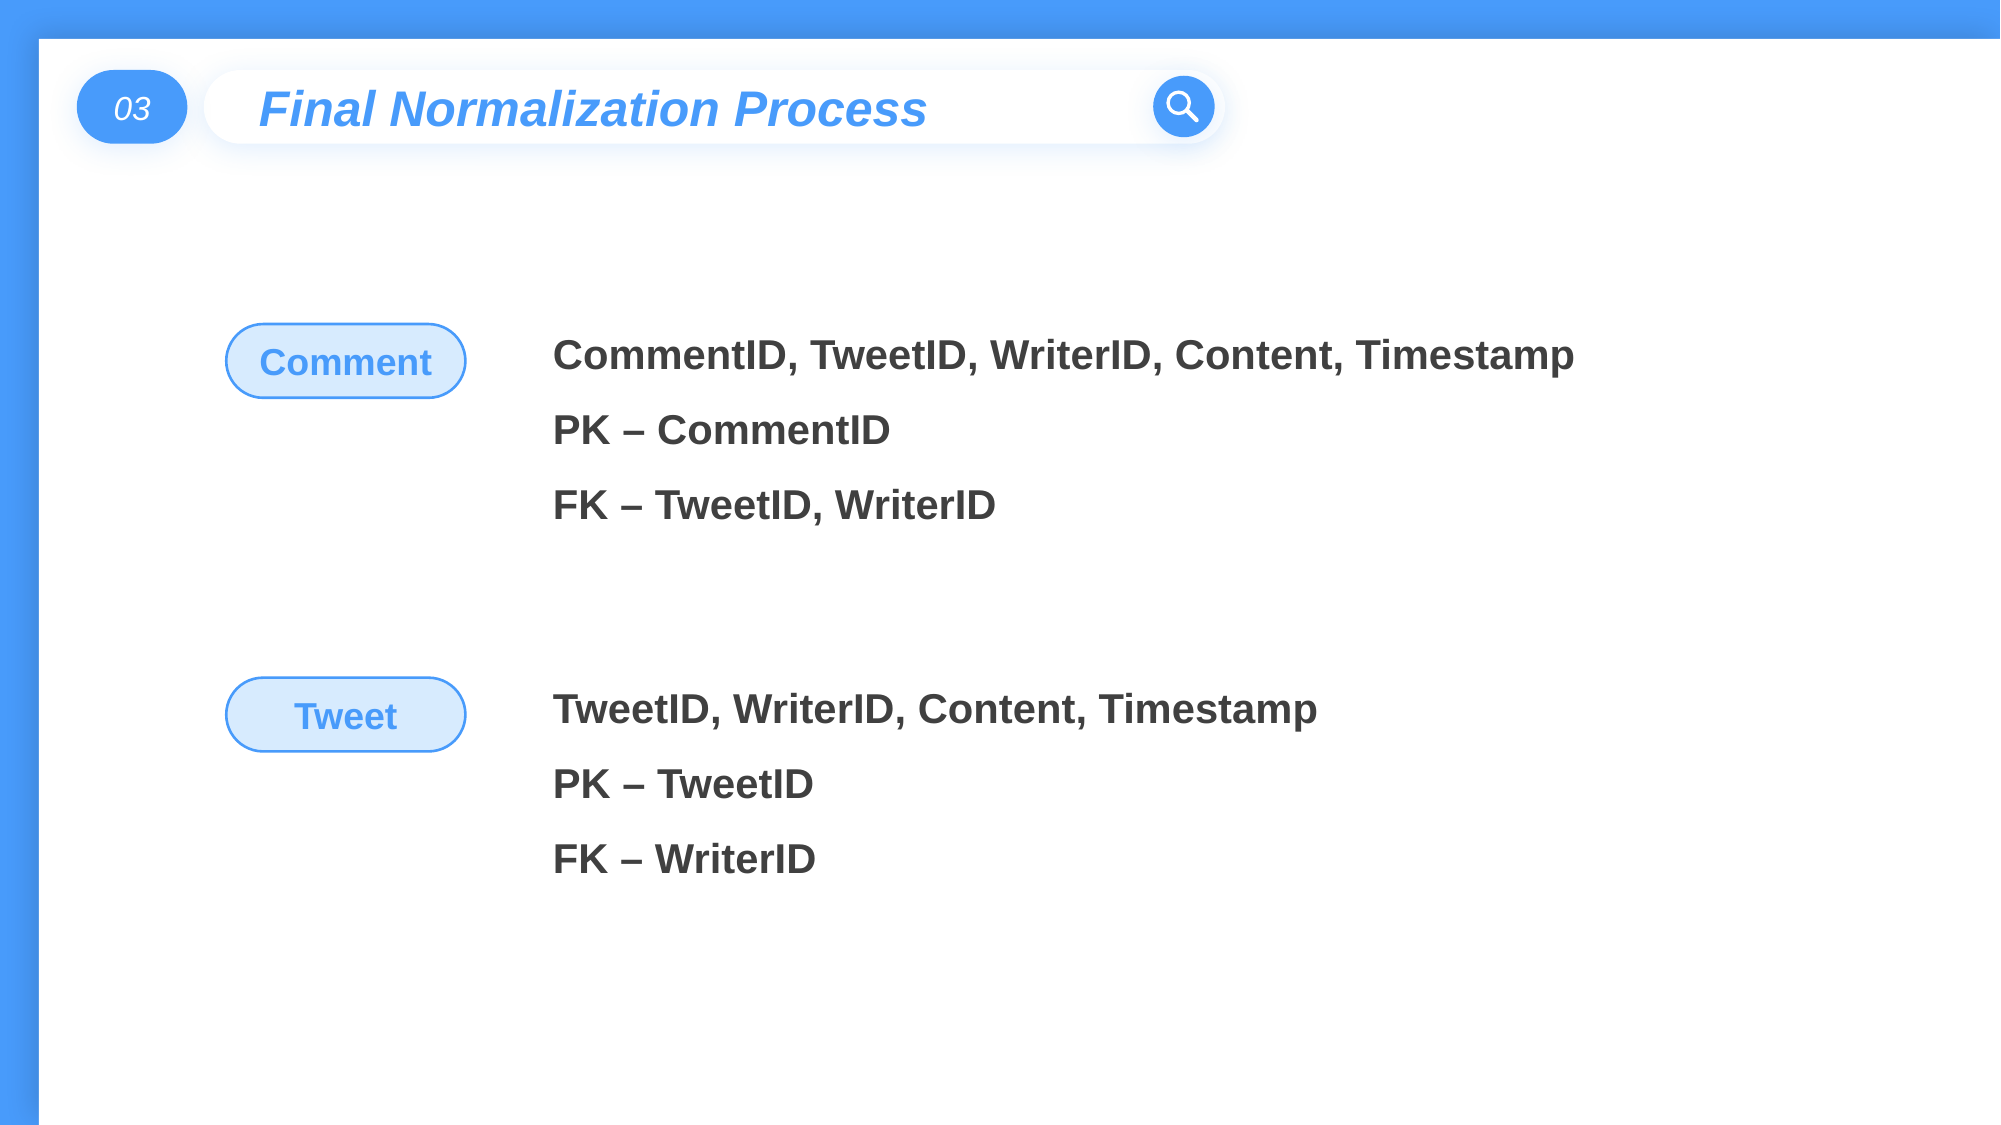

03
Final Normalization Process

CommentID, TweetID, WriterID, Content, Timestamp
PK – CommentID
FK – TweetID, WriterID
Comment
TweetID, WriterID, Content, Timestamp
PK – TweetID
FK – WriterID
Tweet